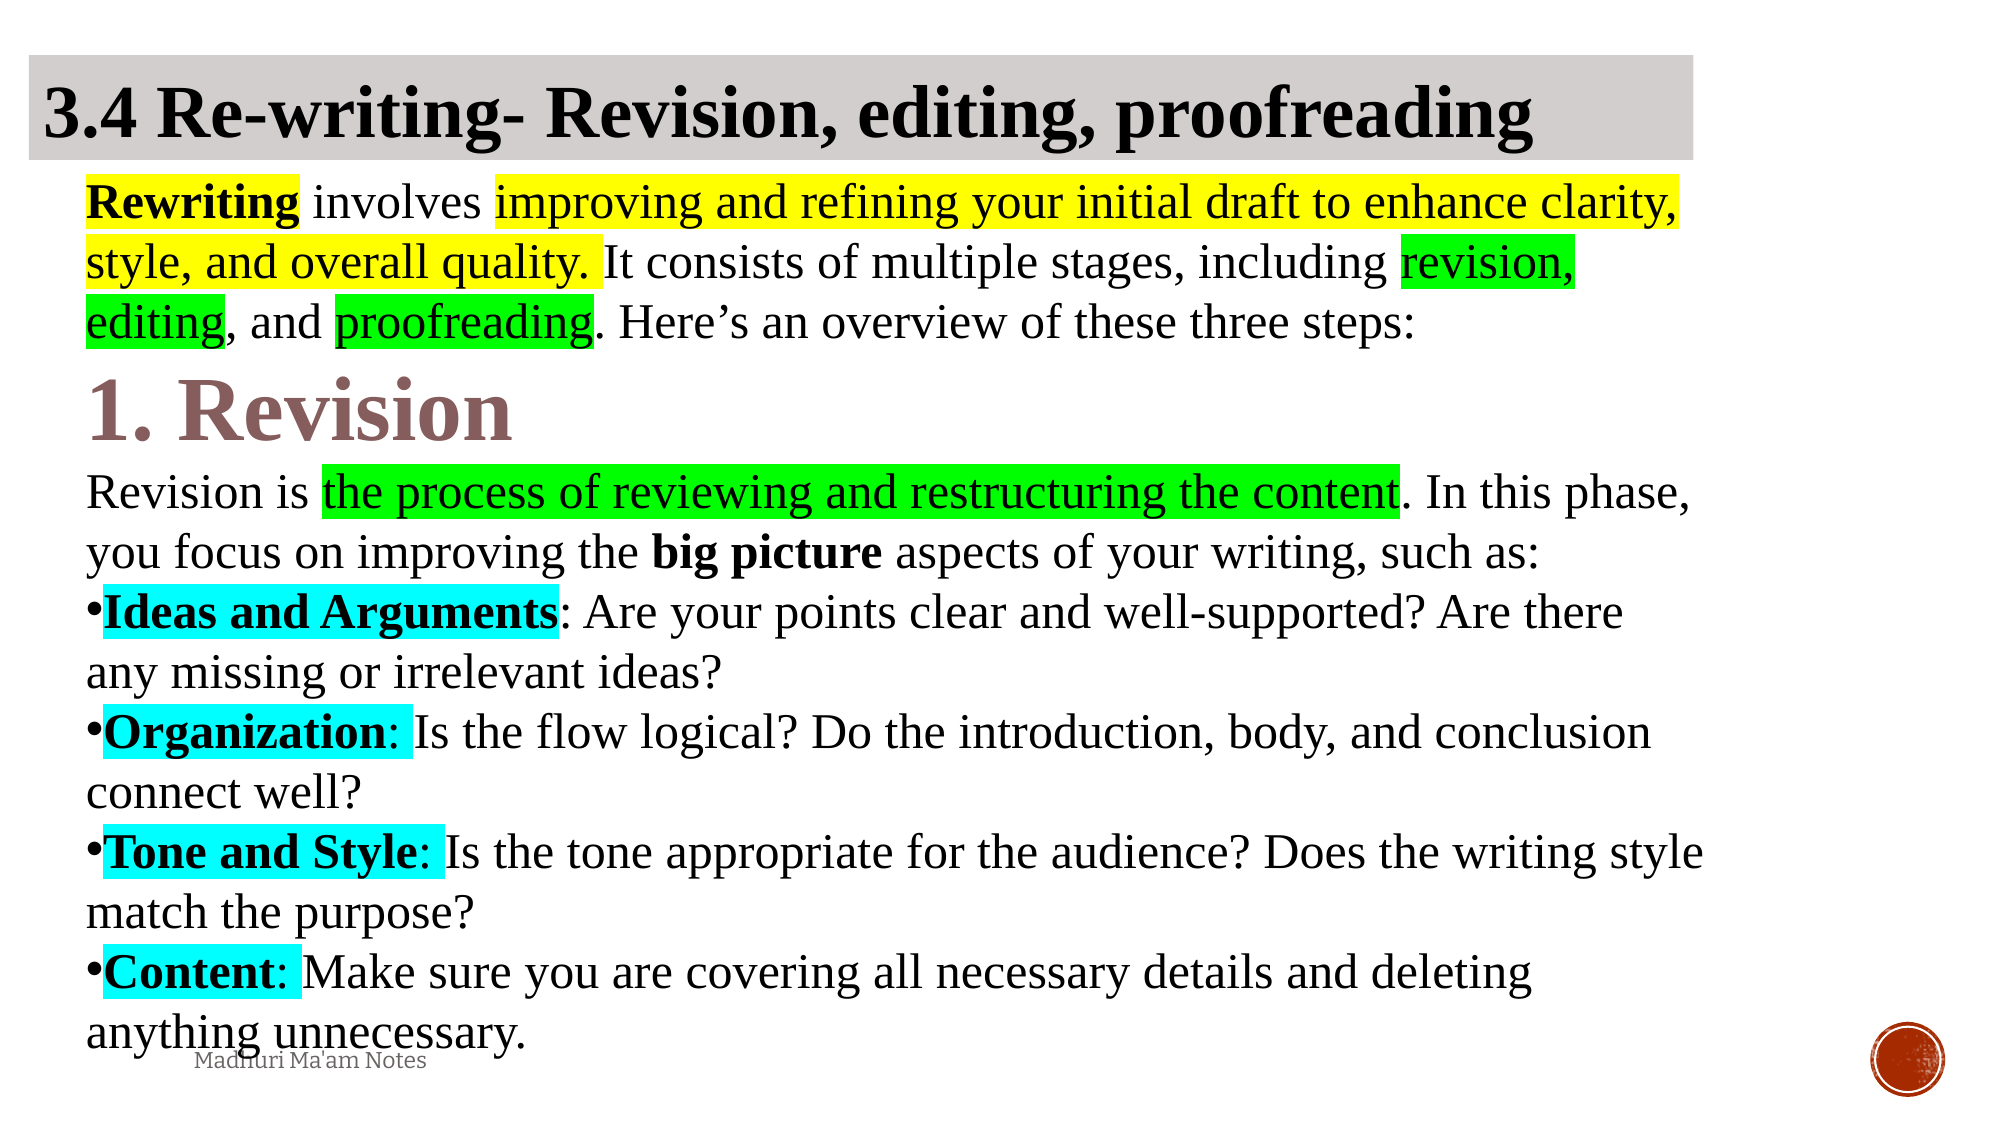

3.4 Re-writing- Revision, editing, proofreading
Rewriting involves improving and refining your initial draft to enhance clarity, style, and overall quality. It consists of multiple stages, including revision, editing, and proofreading. Here’s an overview of these three steps:
1. Revision
Revision is the process of reviewing and restructuring the content. In this phase, you focus on improving the big picture aspects of your writing, such as:
Ideas and Arguments: Are your points clear and well-supported? Are there any missing or irrelevant ideas?
Organization: Is the flow logical? Do the introduction, body, and conclusion connect well?
Tone and Style: Is the tone appropriate for the audience? Does the writing style match the purpose?
Content: Make sure you are covering all necessary details and deleting anything unnecessary.

Madhuri Ma'am Notes